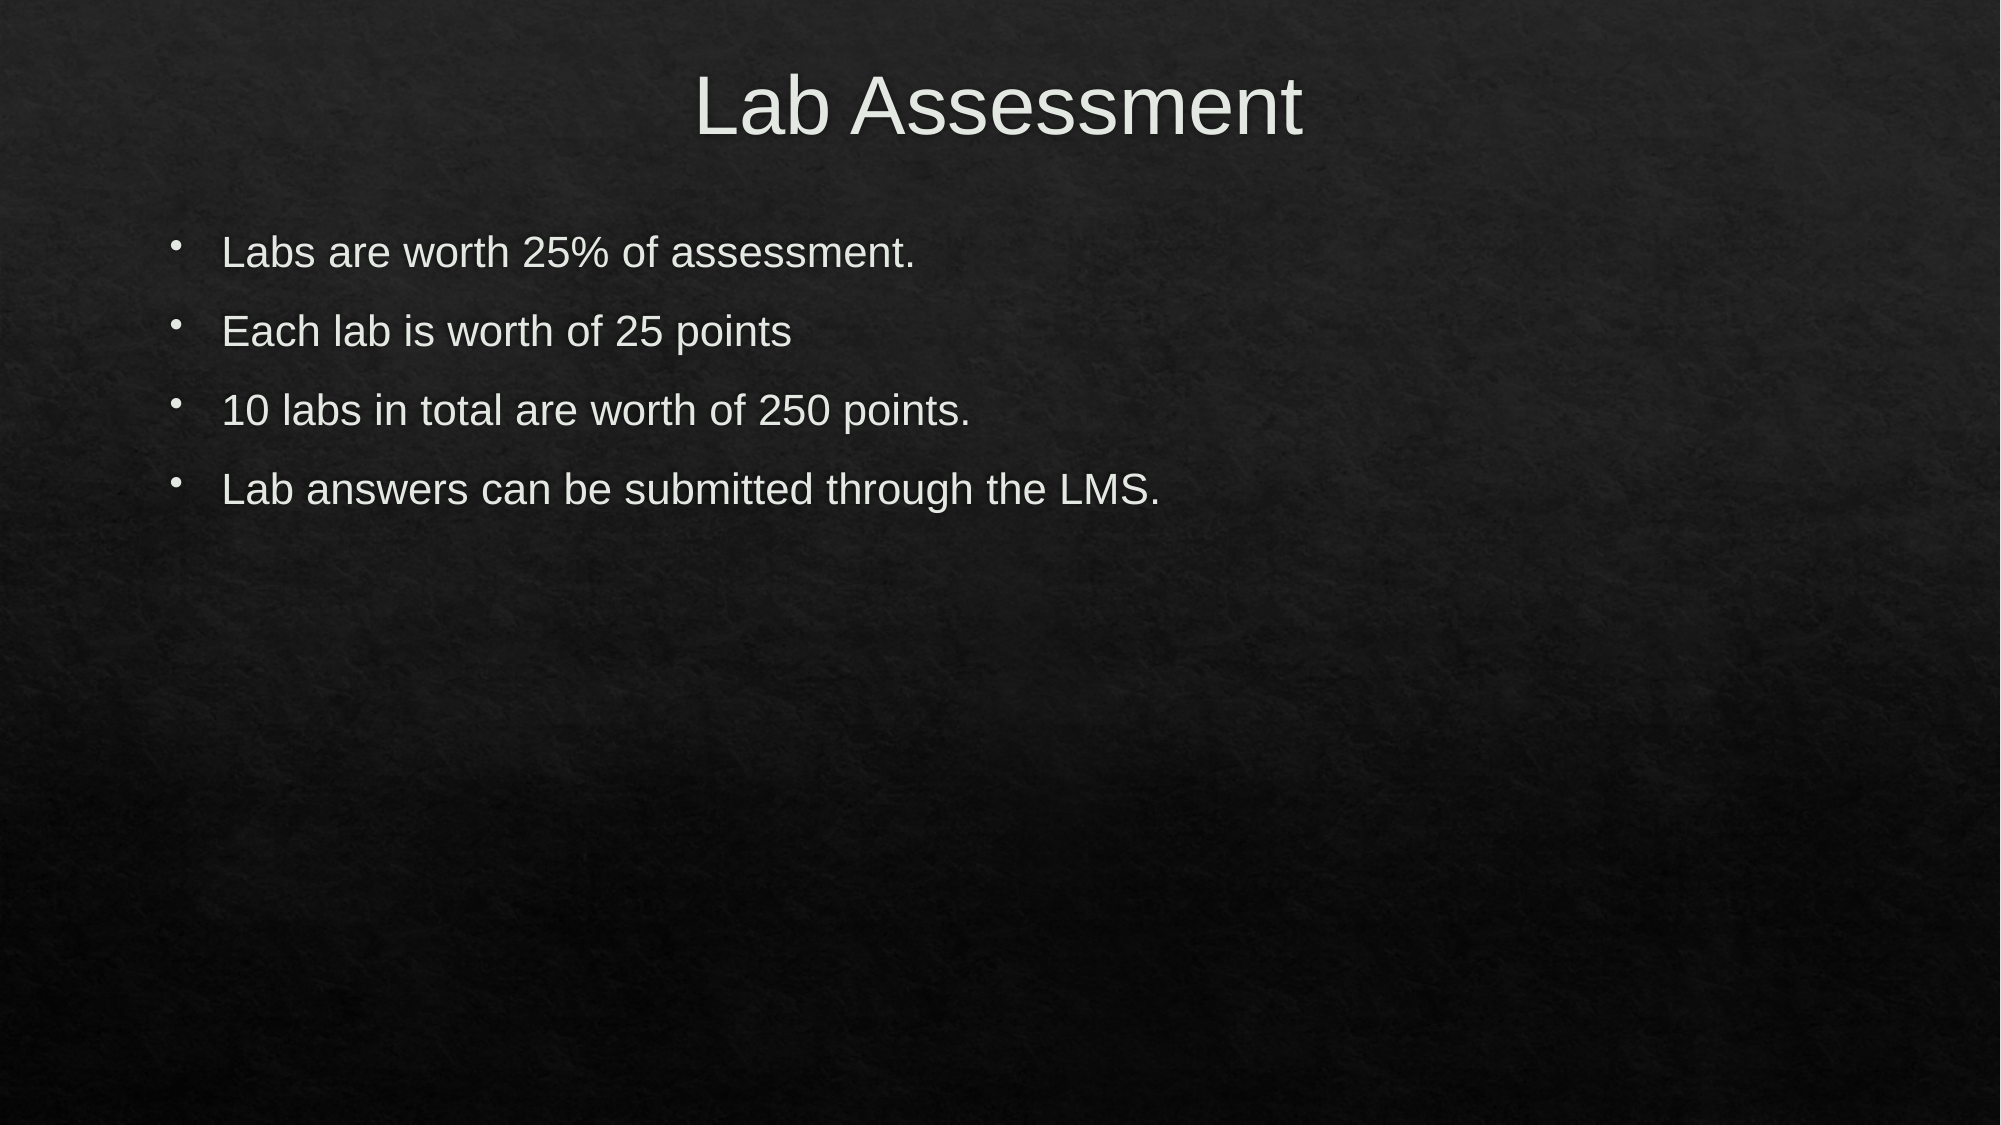

# Lab Assessment
Labs are worth 25% of assessment.
Each lab is worth of 25 points
10 labs in total are worth of 250 points.
Lab answers can be submitted through the LMS.